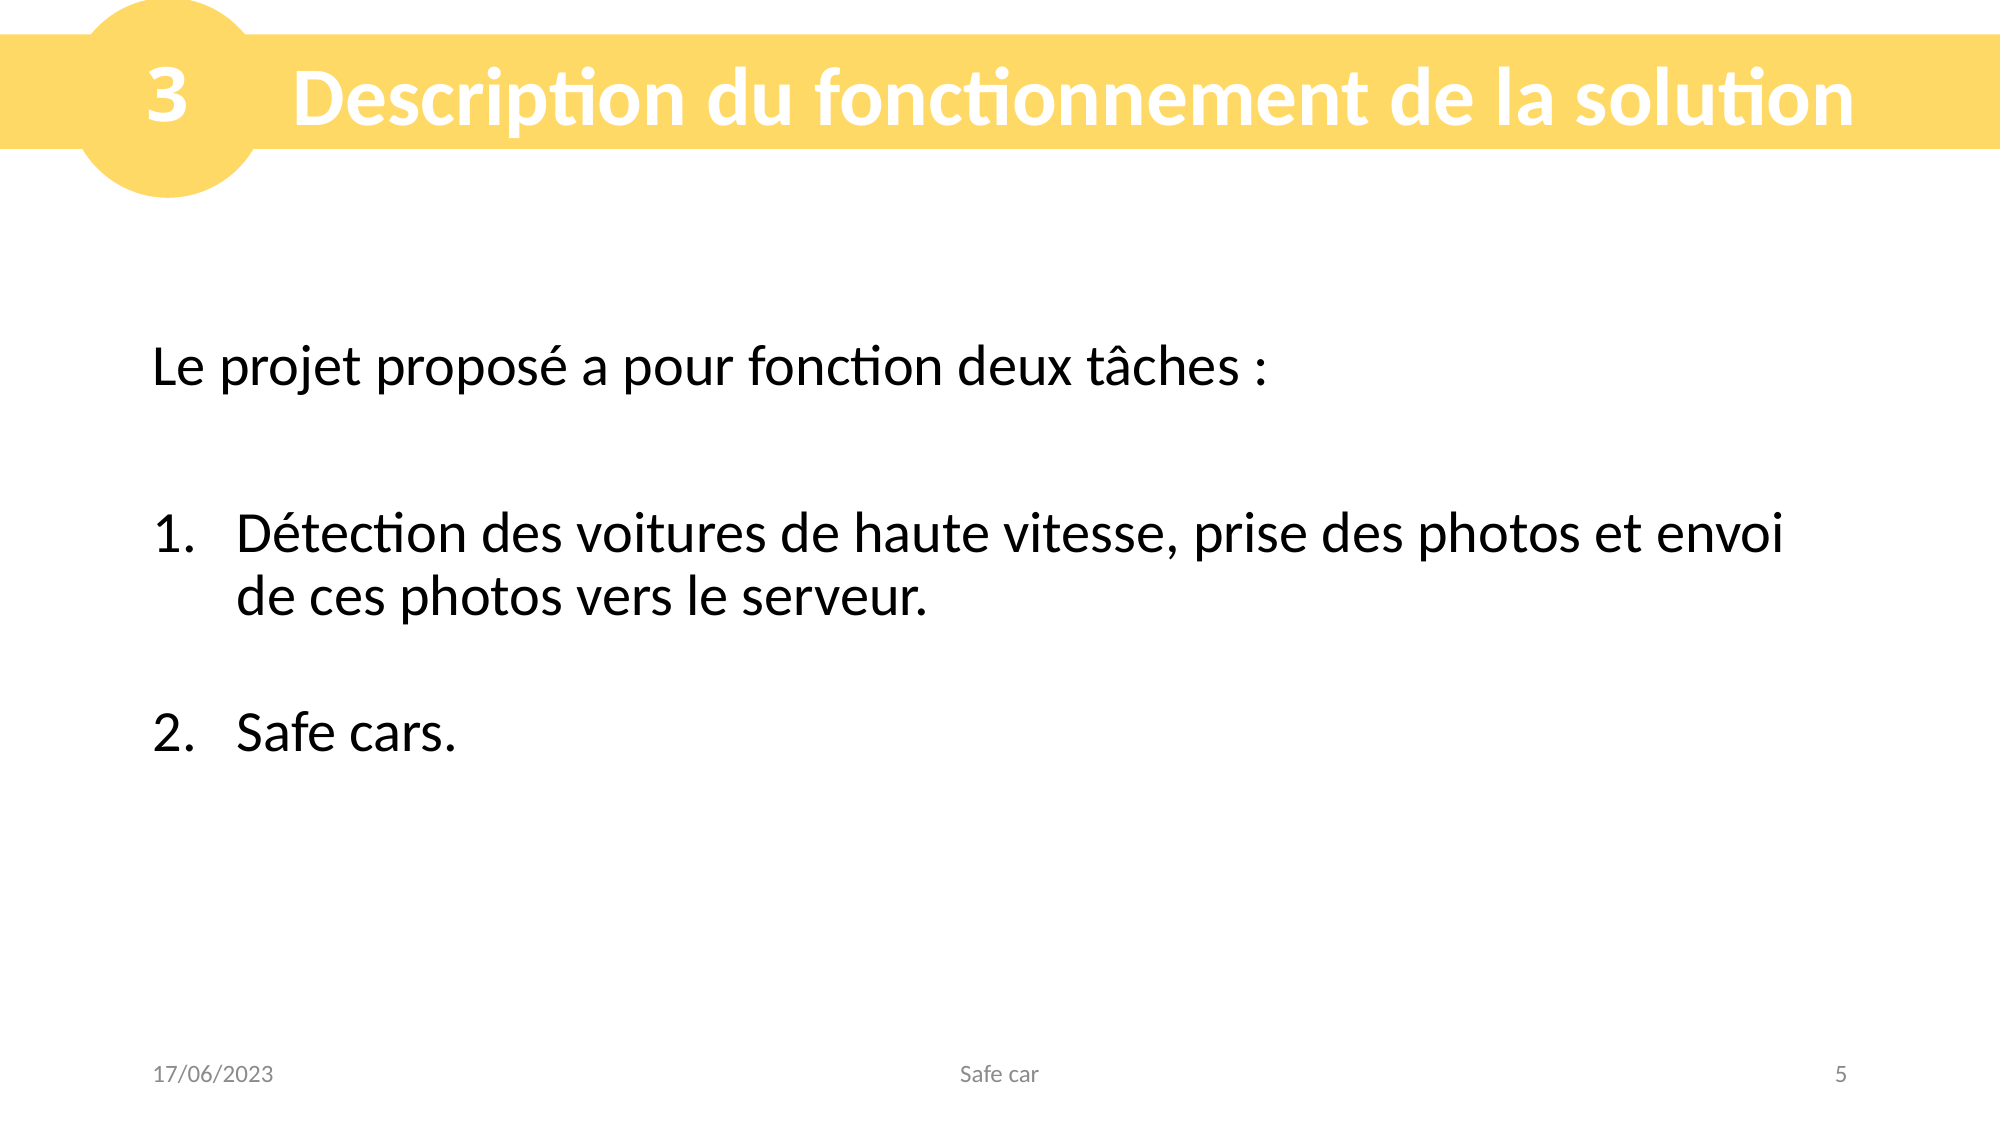

Description du fonctionnement de la solution
3
Le projet proposé a pour fonction deux tâches :

Détection des voitures de haute vitesse, prise des photos et envoi de ces photos vers le serveur.

Safe cars.
17/06/2023
Safe car
5